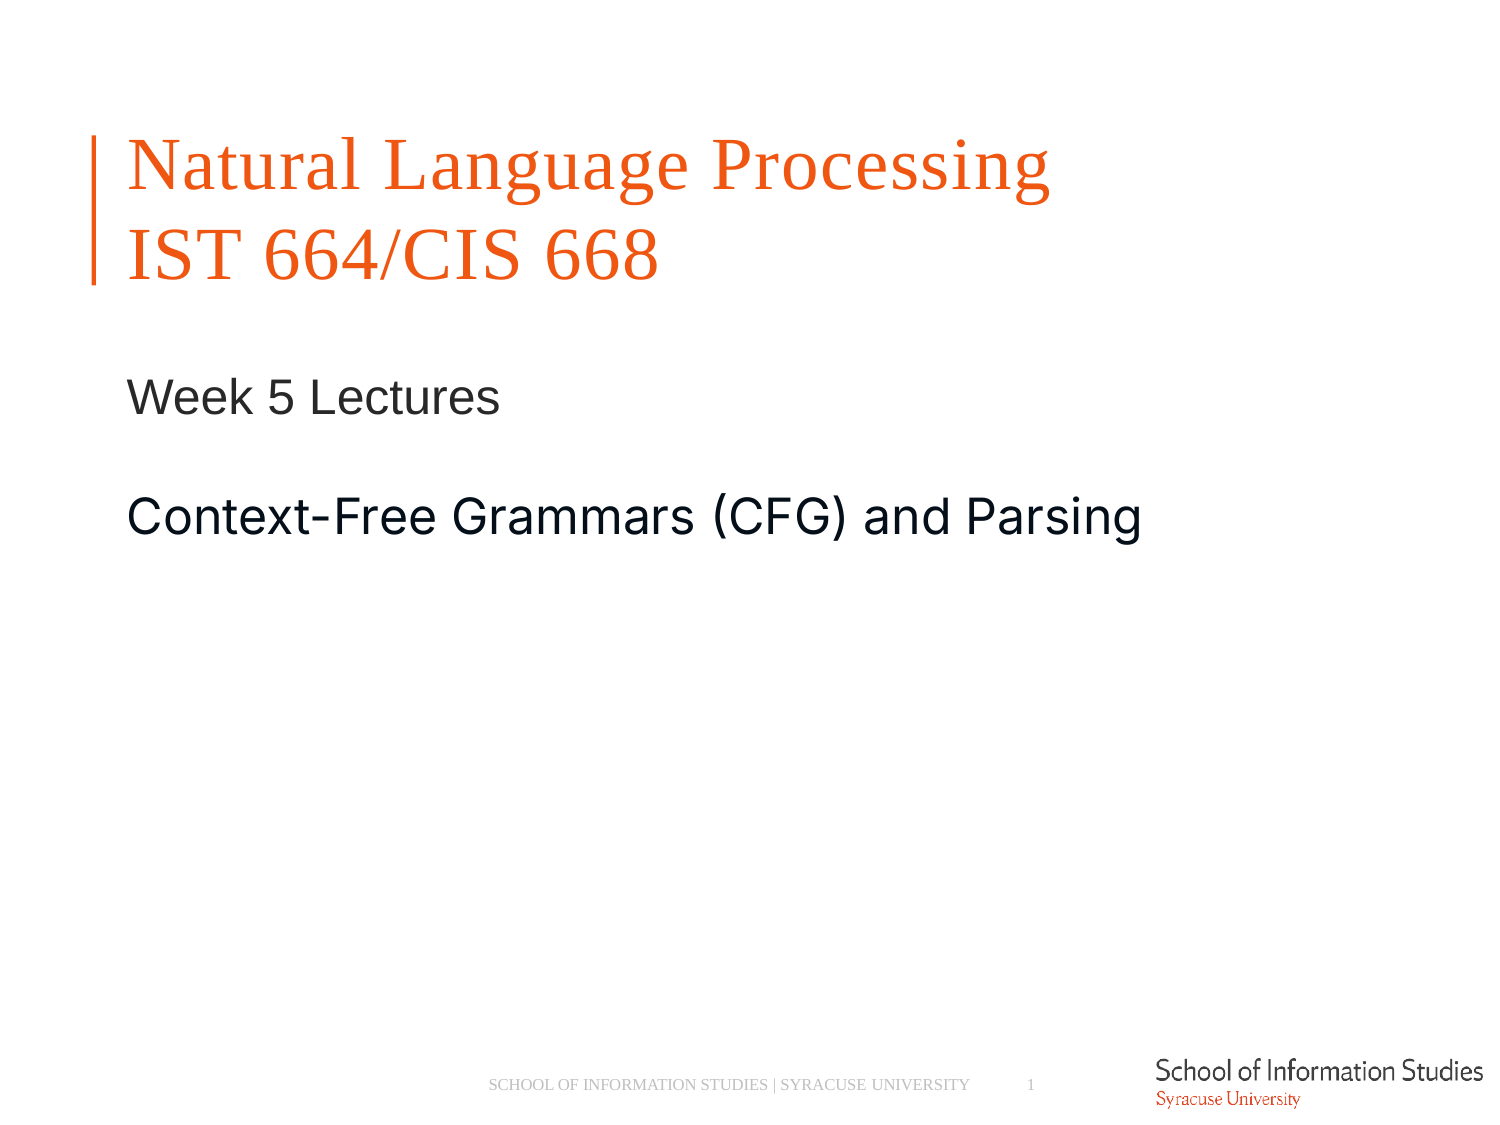

# Natural Language Processing IST 664/CIS 668
Week 5 Lectures

Context-Free Grammars (CFG) and Parsing

SCHOOL OF INFORMATION STUDIES | SYRACUSE UNIVERSITY
1